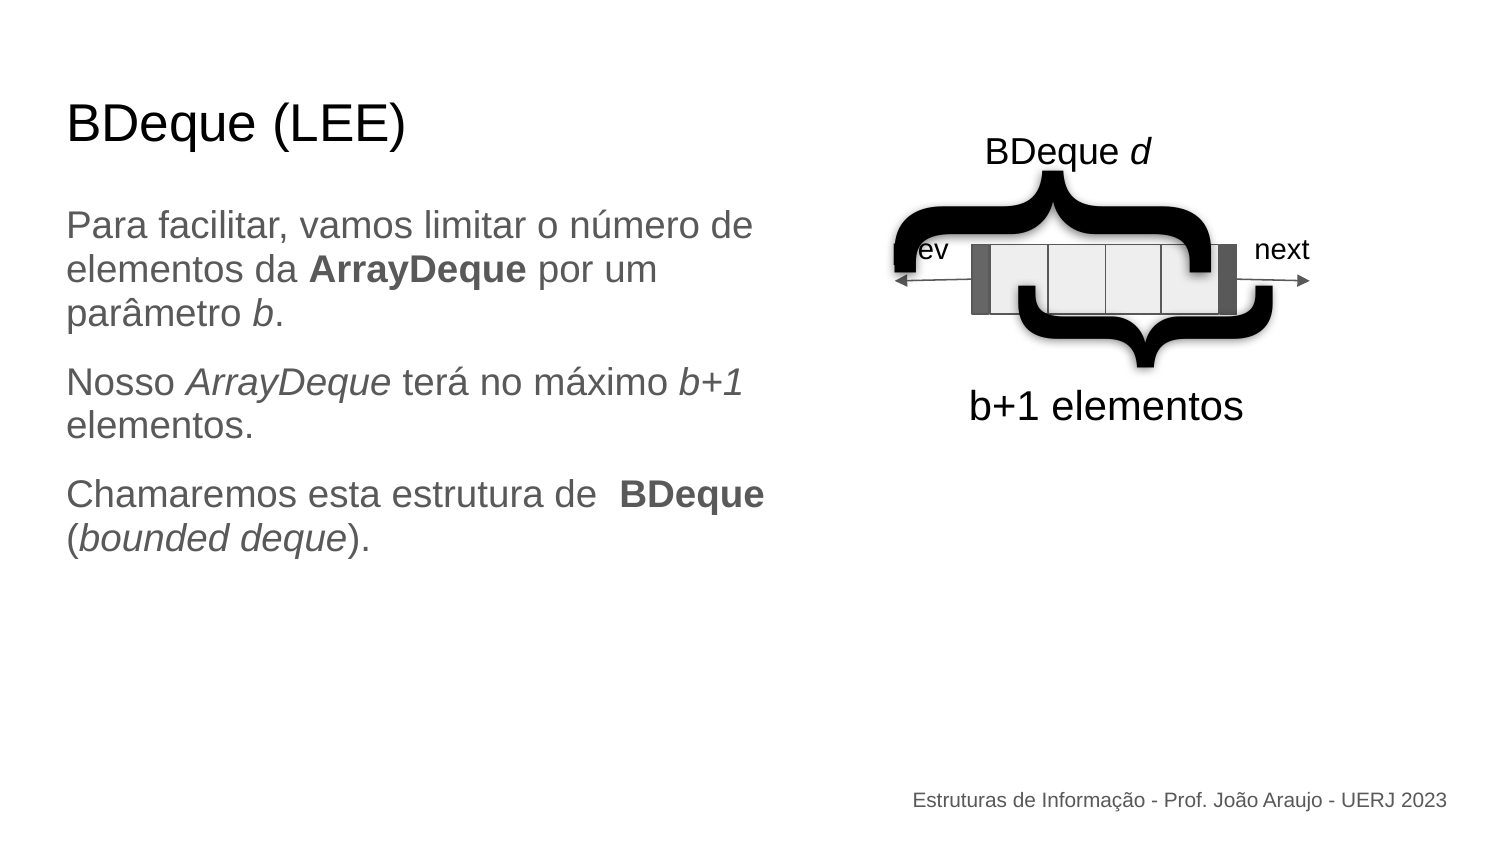

{
# BDeque (LEE)
BDeque d
{
Para facilitar, vamos limitar o número de elementos da ArrayDeque por um parâmetro b.
Nosso ArrayDeque terá no máximo b+1 elementos.
Chamaremos esta estrutura de  BDeque (bounded deque).

prev
next

b+1 elementos